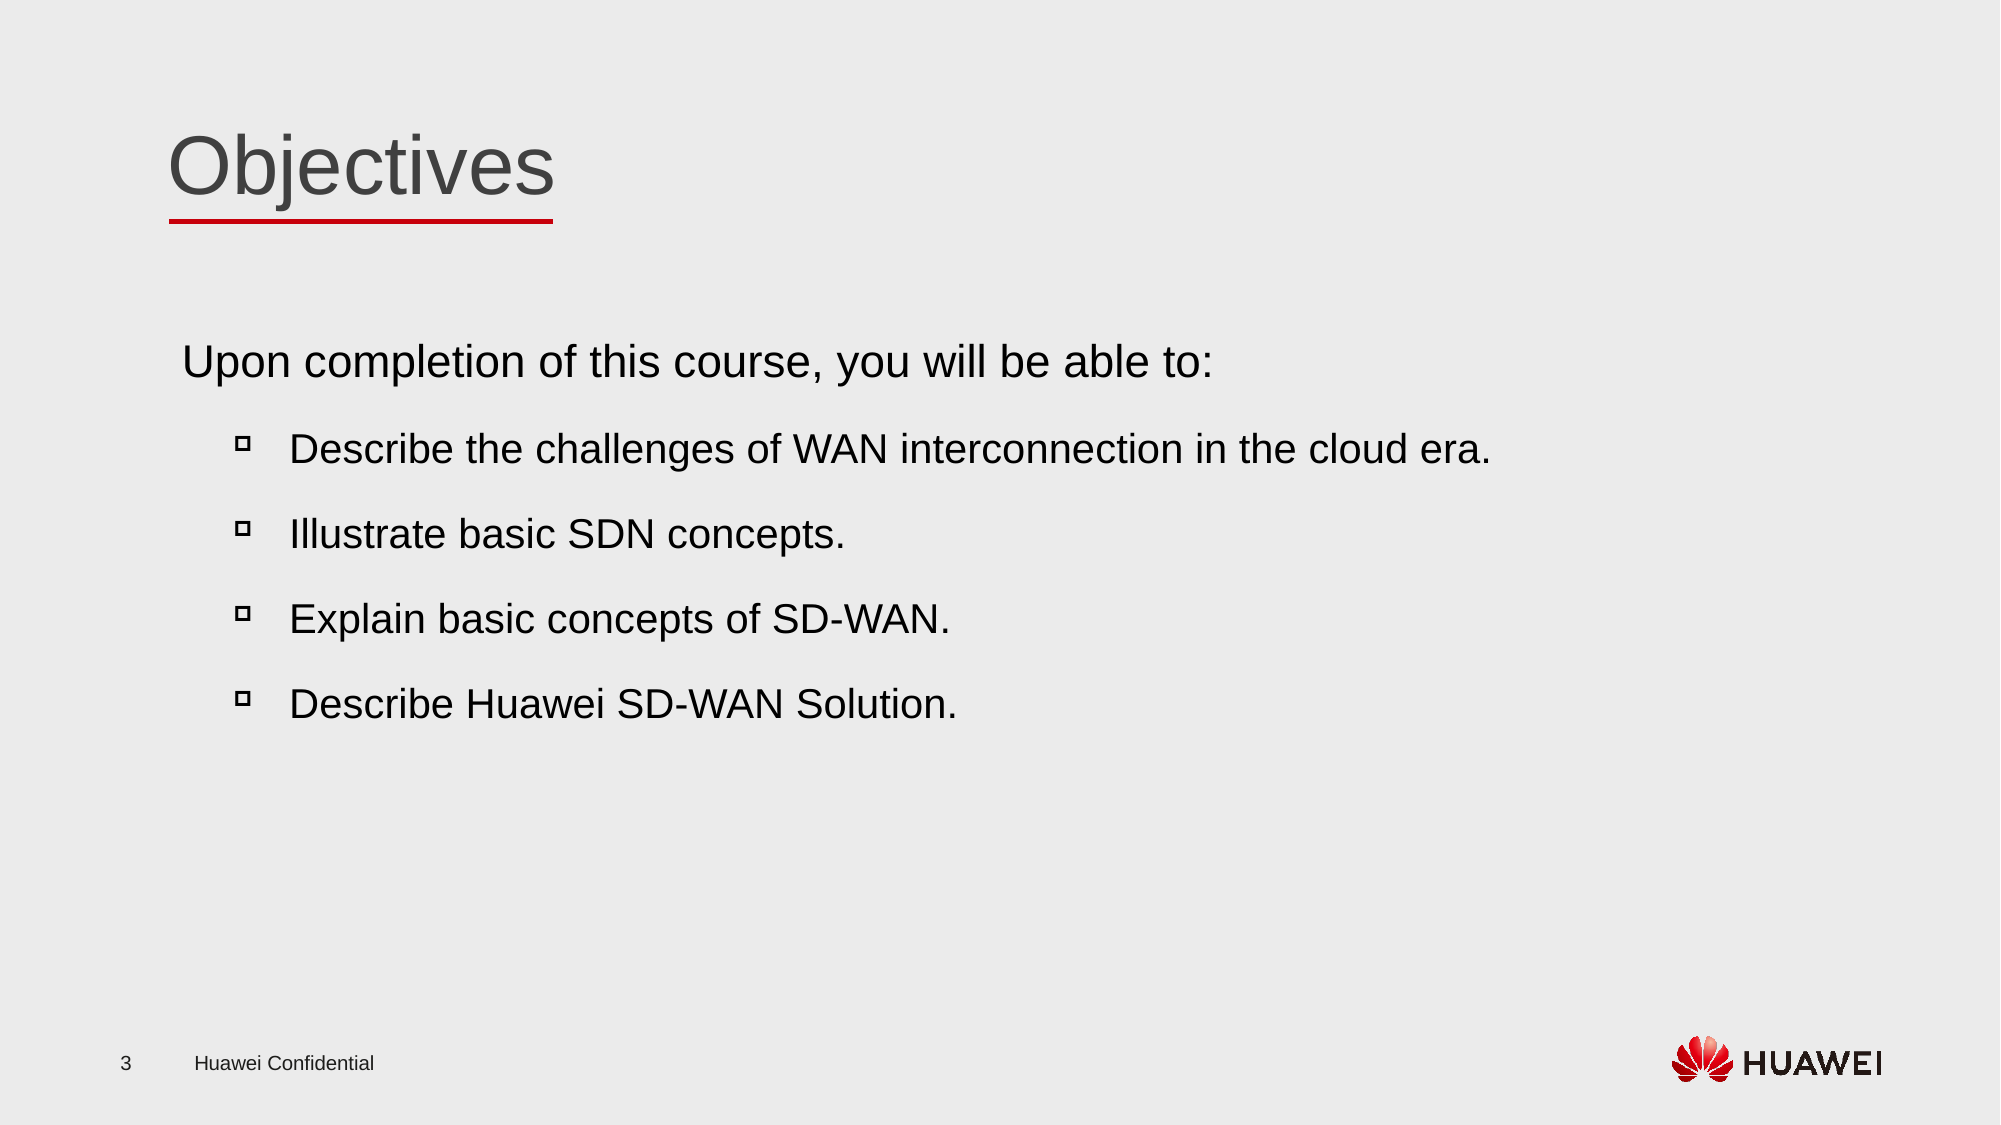

Upon completion of this course, you will be able to:
Describe the challenges of WAN interconnection in the cloud era.
Illustrate basic SDN concepts.
Explain basic concepts of SD-WAN.
Describe Huawei SD-WAN Solution.